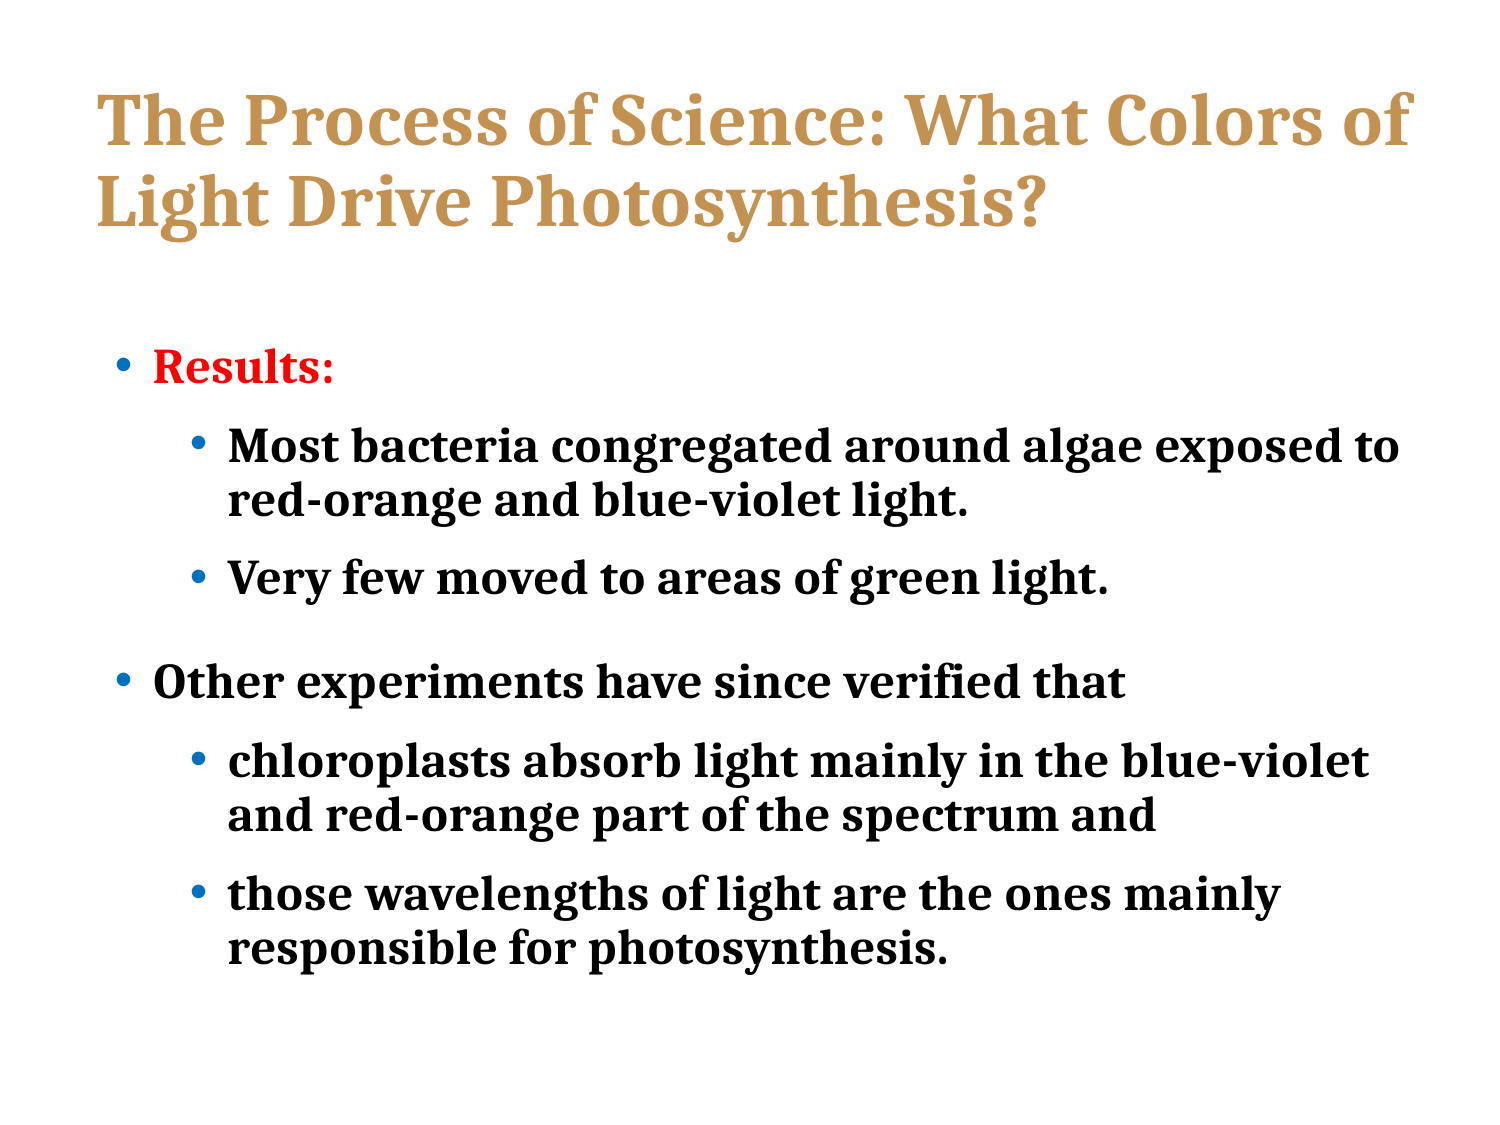

# The Process of Science: What Colors of Light Drive Photosynthesis?
Results:
Most bacteria congregated around algae exposed to red-orange and blue-violet light.
Very few moved to areas of green light.
Other experiments have since verified that
chloroplasts absorb light mainly in the blue-violet and red-orange part of the spectrum and
those wavelengths of light are the ones mainly responsible for photosynthesis.